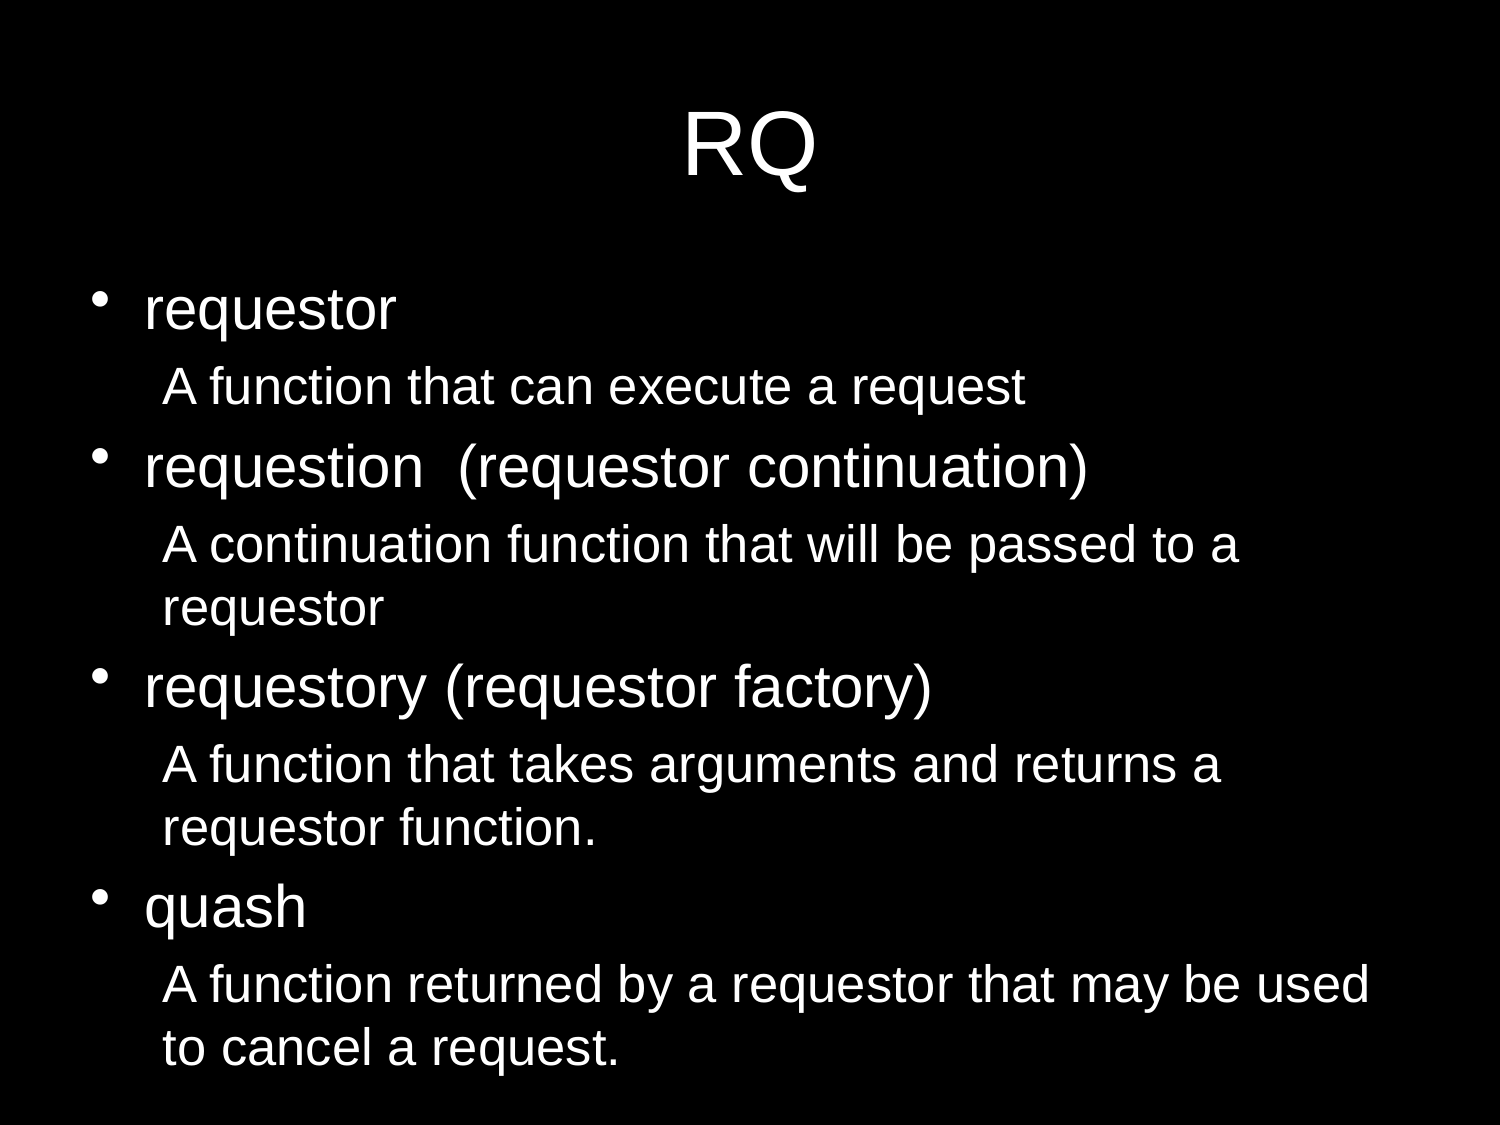

# RQ
requestor
A function that can execute a request
requestion  (requestor continuation)
A continuation function that will be passed to a requestor
requestory (requestor factory)
A function that takes arguments and returns a requestor function.
quash
A function returned by a requestor that may be used to cancel a request.